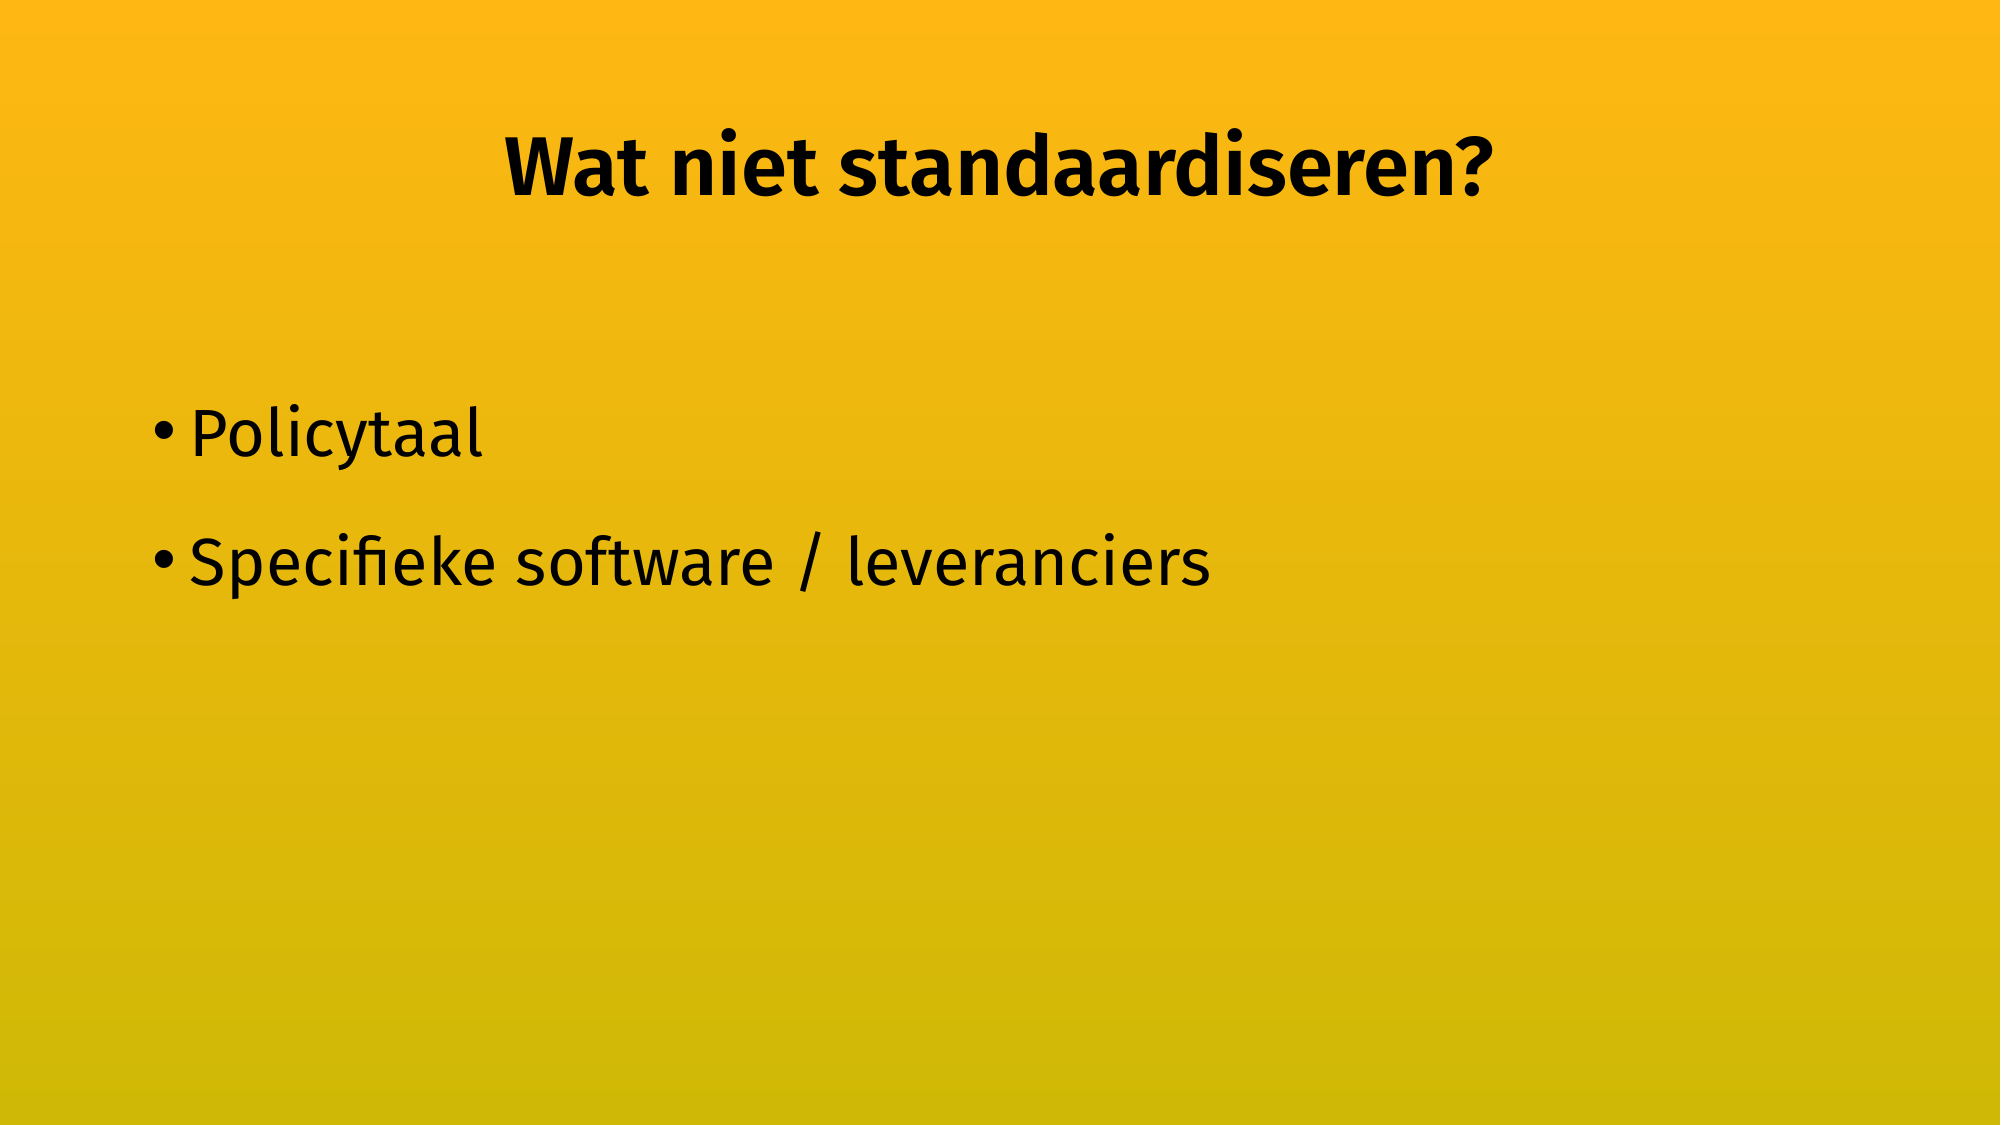

# Wat niet standaardiseren?
Policytaal
Specifieke software / leveranciers